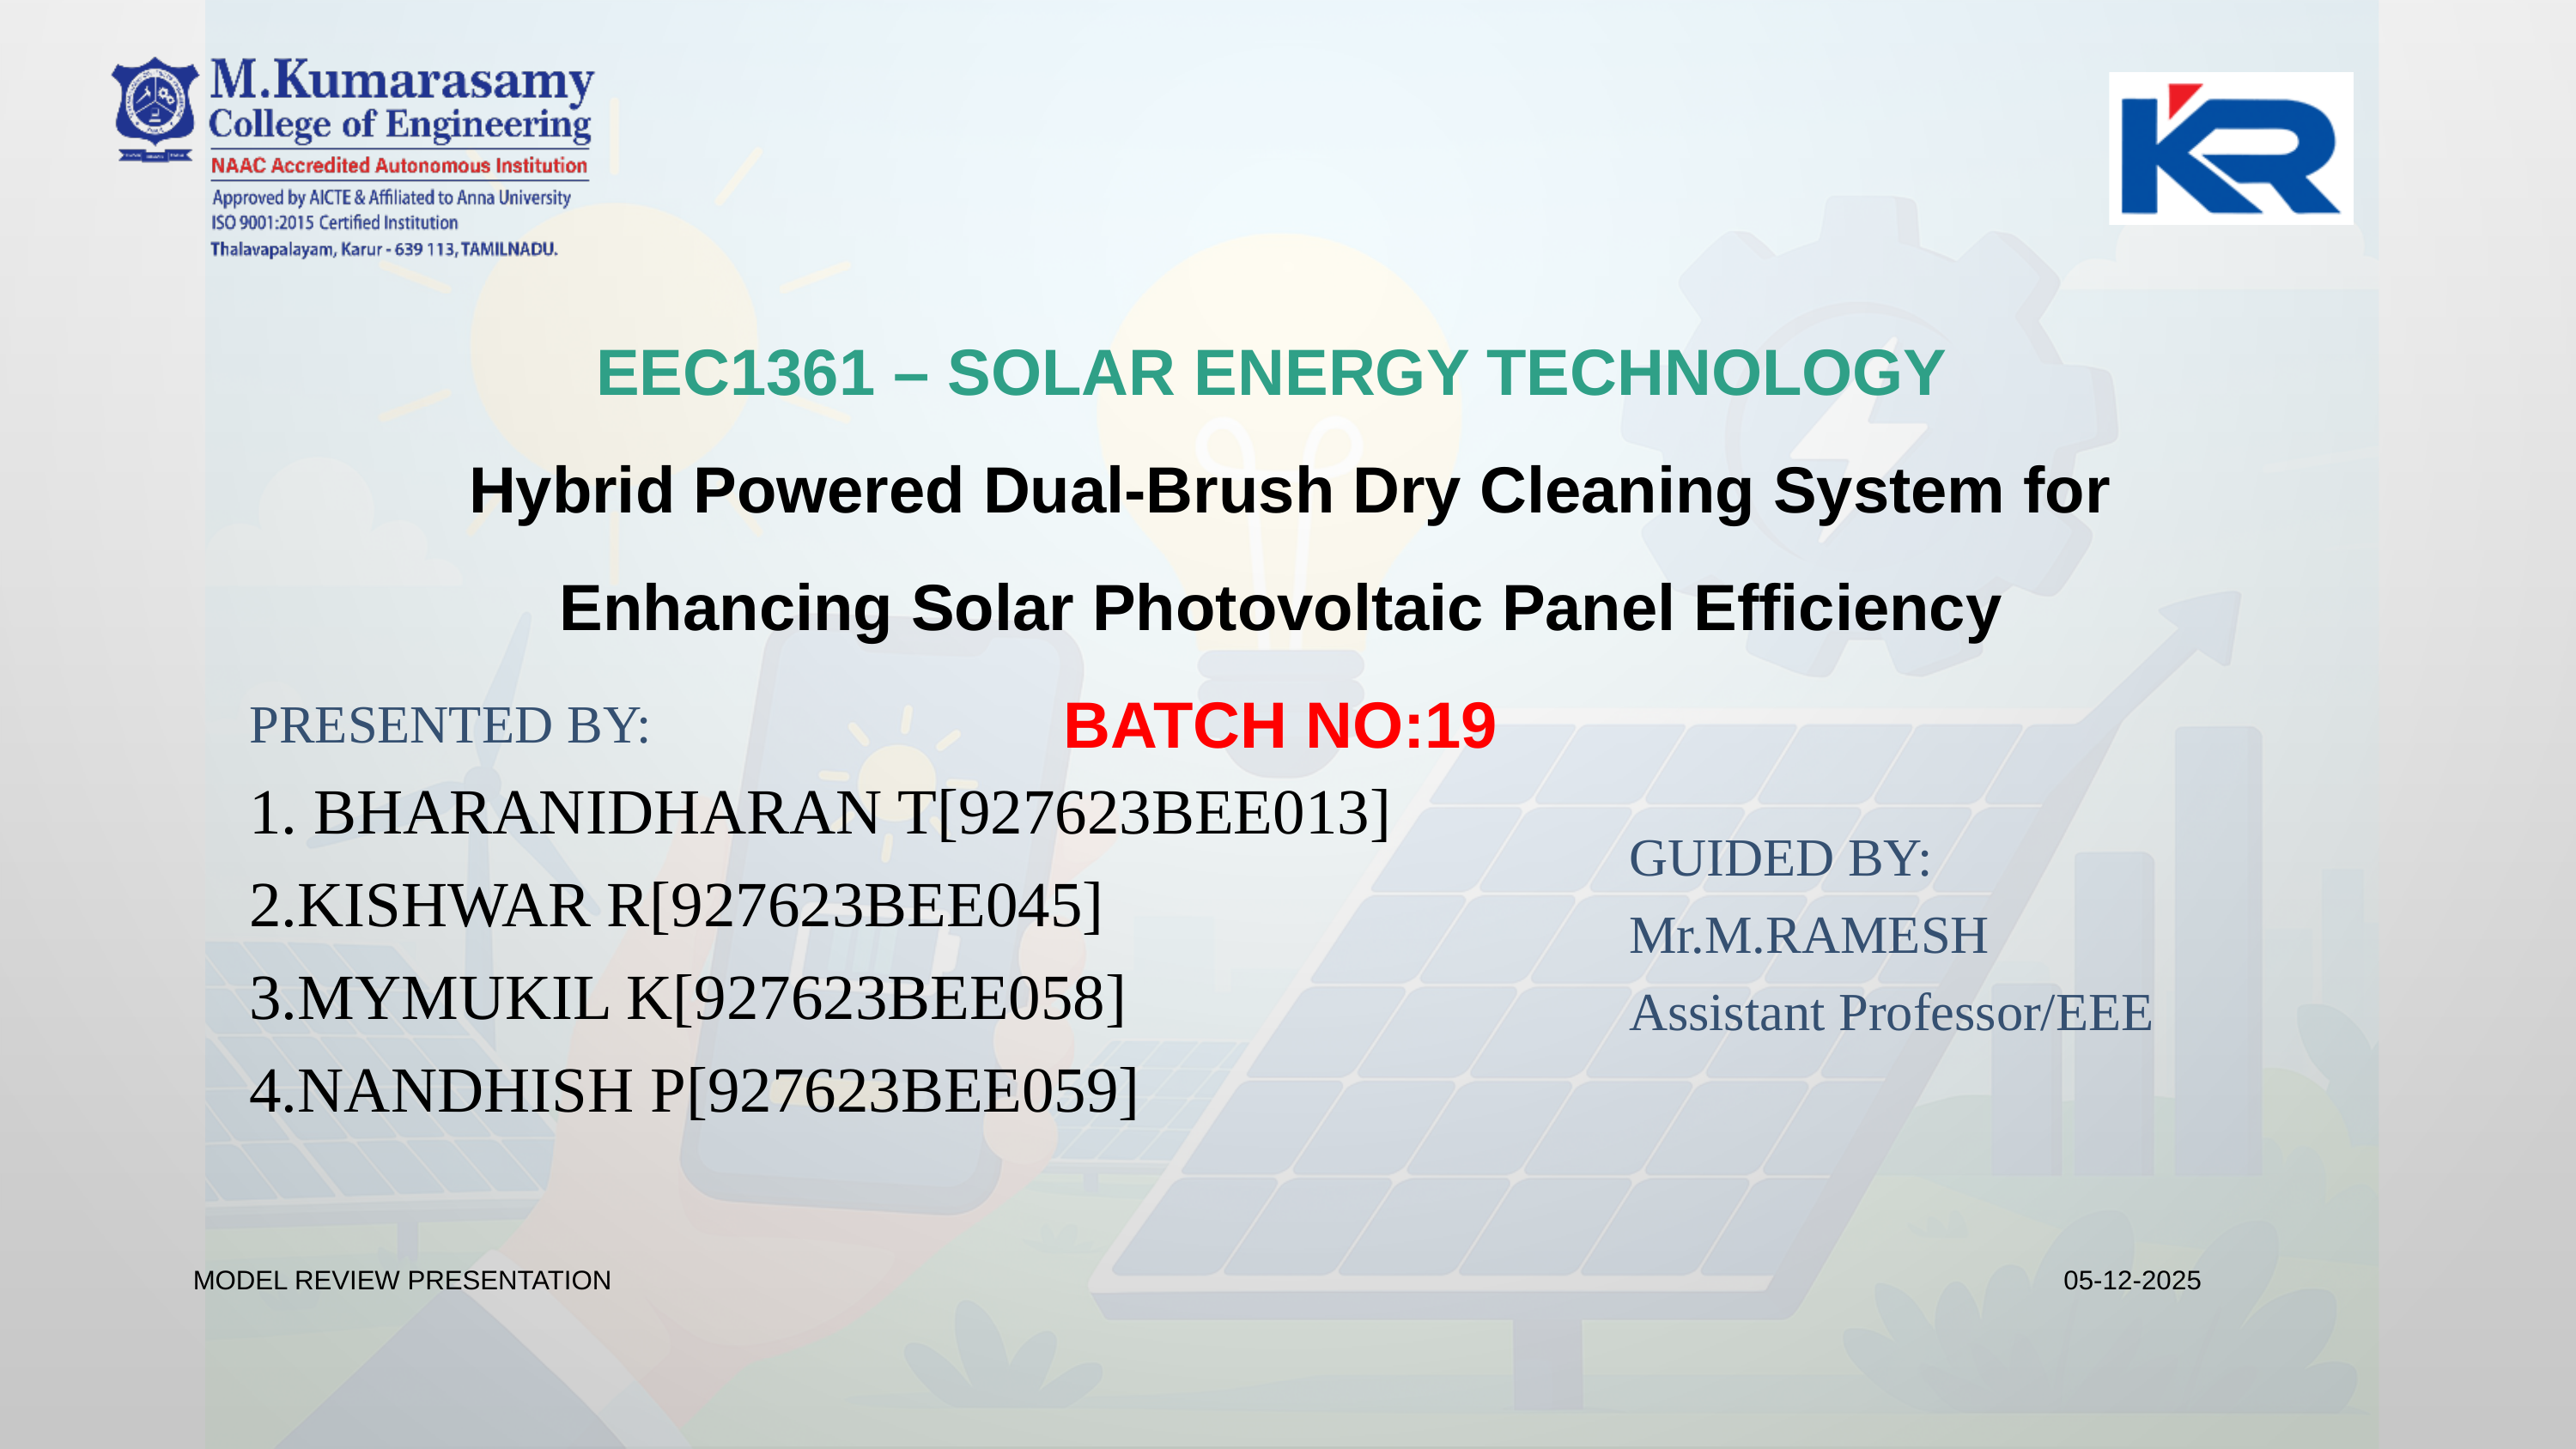

EEC1361 – SOLAR ENERGY TECHNOLOGY
 Hybrid Powered Dual-Brush Dry Cleaning System for Enhancing Solar Photovoltaic Panel Efficiency
BATCH NO:19
PRESENTED BY:
1. BHARANIDHARAN T[927623BEE013]
2.KISHWAR R[927623BEE045]
3.MYMUKIL K[927623BEE058]
4.NANDHISH P[927623BEE059]
GUIDED BY:
Mr.M.RAMESH
Assistant Professor/EEE

MODEL REVIEW PRESENTATION

05-12-2025